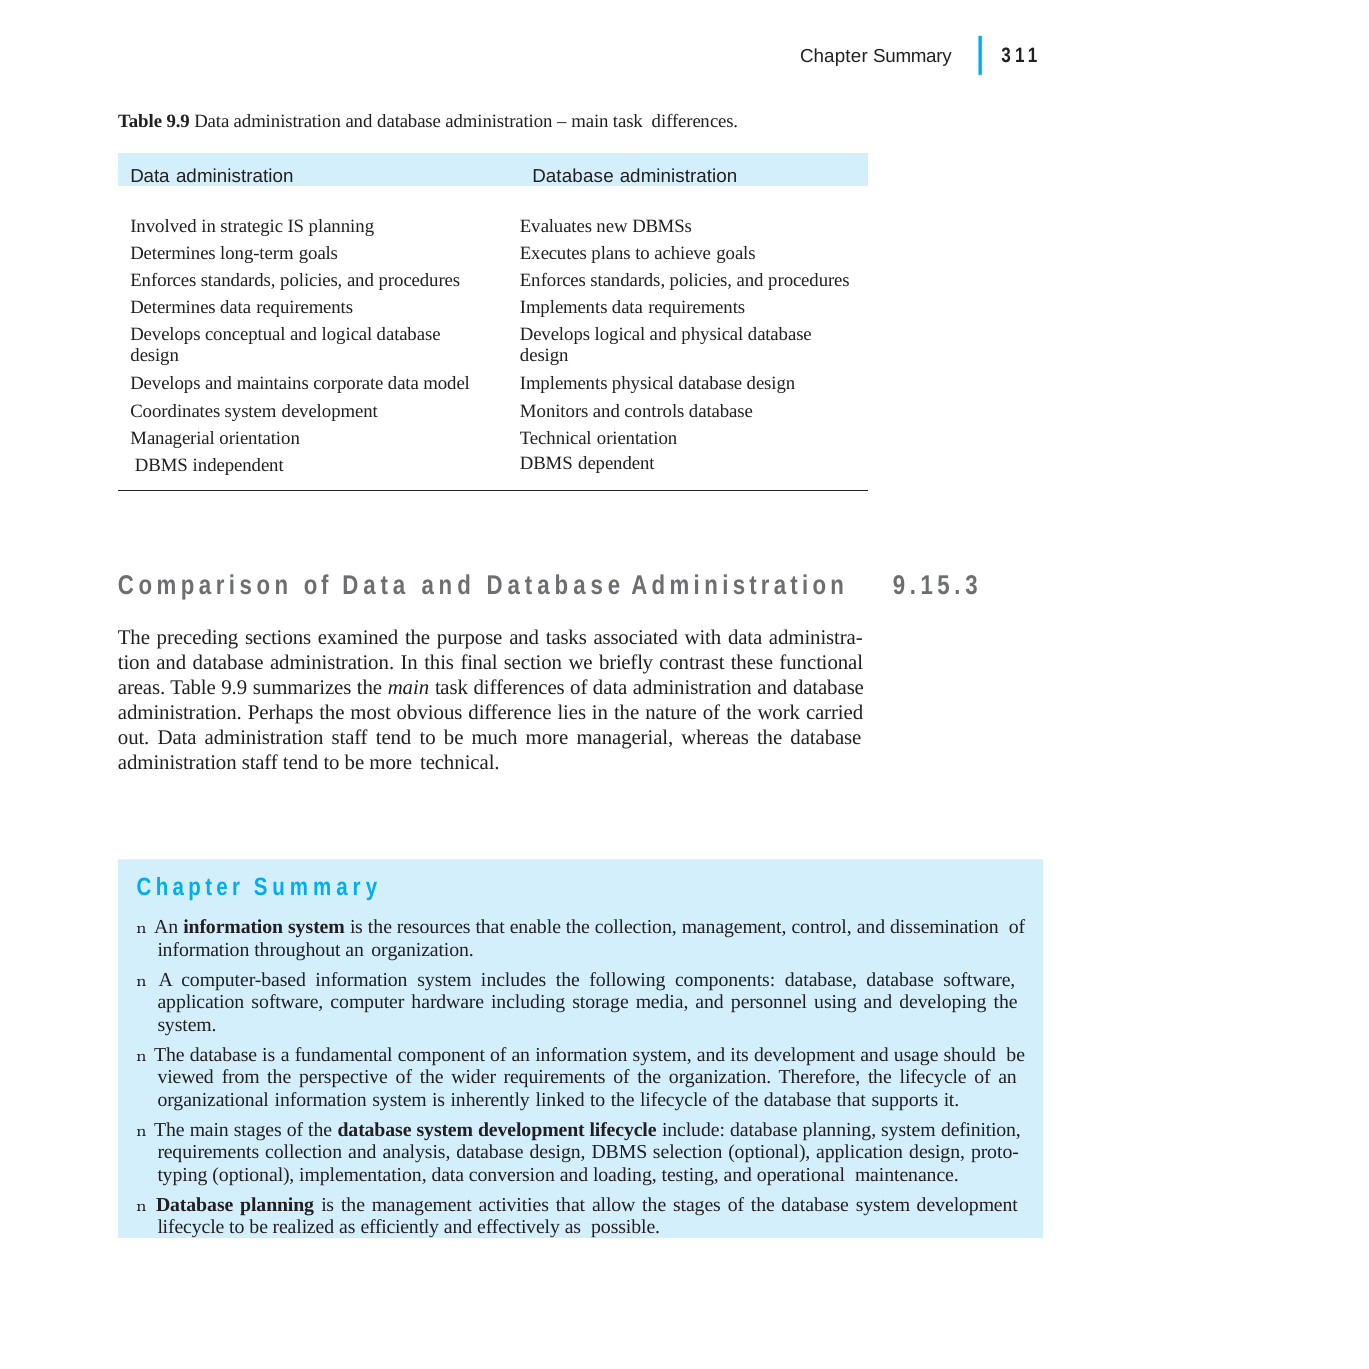

|
311
Chapter Summary
Table 9.9 Data administration and database administration – main task differences.
Data administration	Database administration
Involved in strategic IS planning  Determines long-term goals
Enforces standards, policies, and procedures  Determines data requirements
Develops conceptual and logical database  design
Develops and maintains corporate data model  Coordinates system development
Managerial orientation  DBMS independent
Evaluates new DBMSs  Executes plans to achieve goals
Enforces standards, policies, and procedures  Implements data requirements
Develops logical and physical database  design
Implements physical database design  Monitors and controls database  Technical orientation
DBMS dependent

Comparison of Data and Database Administration
The preceding sections examined the purpose and tasks associated with data administra-  tion and database administration. In this final section we briefly contrast these functional  areas. Table 9.9 summarizes the main task differences of data administration and database  administration. Perhaps the most obvious difference lies in the nature of the work carried  out. Data administration staff tend to be much more managerial, whereas the database  administration staff tend to be more technical.
9.15.3
Chapter Summary
n An information system is the resources that enable the collection, management, control, and dissemination  of information throughout an organization.
n A computer-based information system includes the following components: database, database software,  application software, computer hardware including storage media, and personnel using and developing the  system.
n The database is a fundamental component of an information system, and its development and usage should  be viewed from the perspective of the wider requirements of the organization. Therefore, the lifecycle of an  organizational information system is inherently linked to the lifecycle of the database that supports it.
n The main stages of the database system development lifecycle include: database planning, system definition,  requirements collection and analysis, database design, DBMS selection (optional), application design, proto-  typing (optional), implementation, data conversion and loading, testing, and operational maintenance.
n Database planning is the management activities that allow the stages of the database system development  lifecycle to be realized as efficiently and effectively as possible.